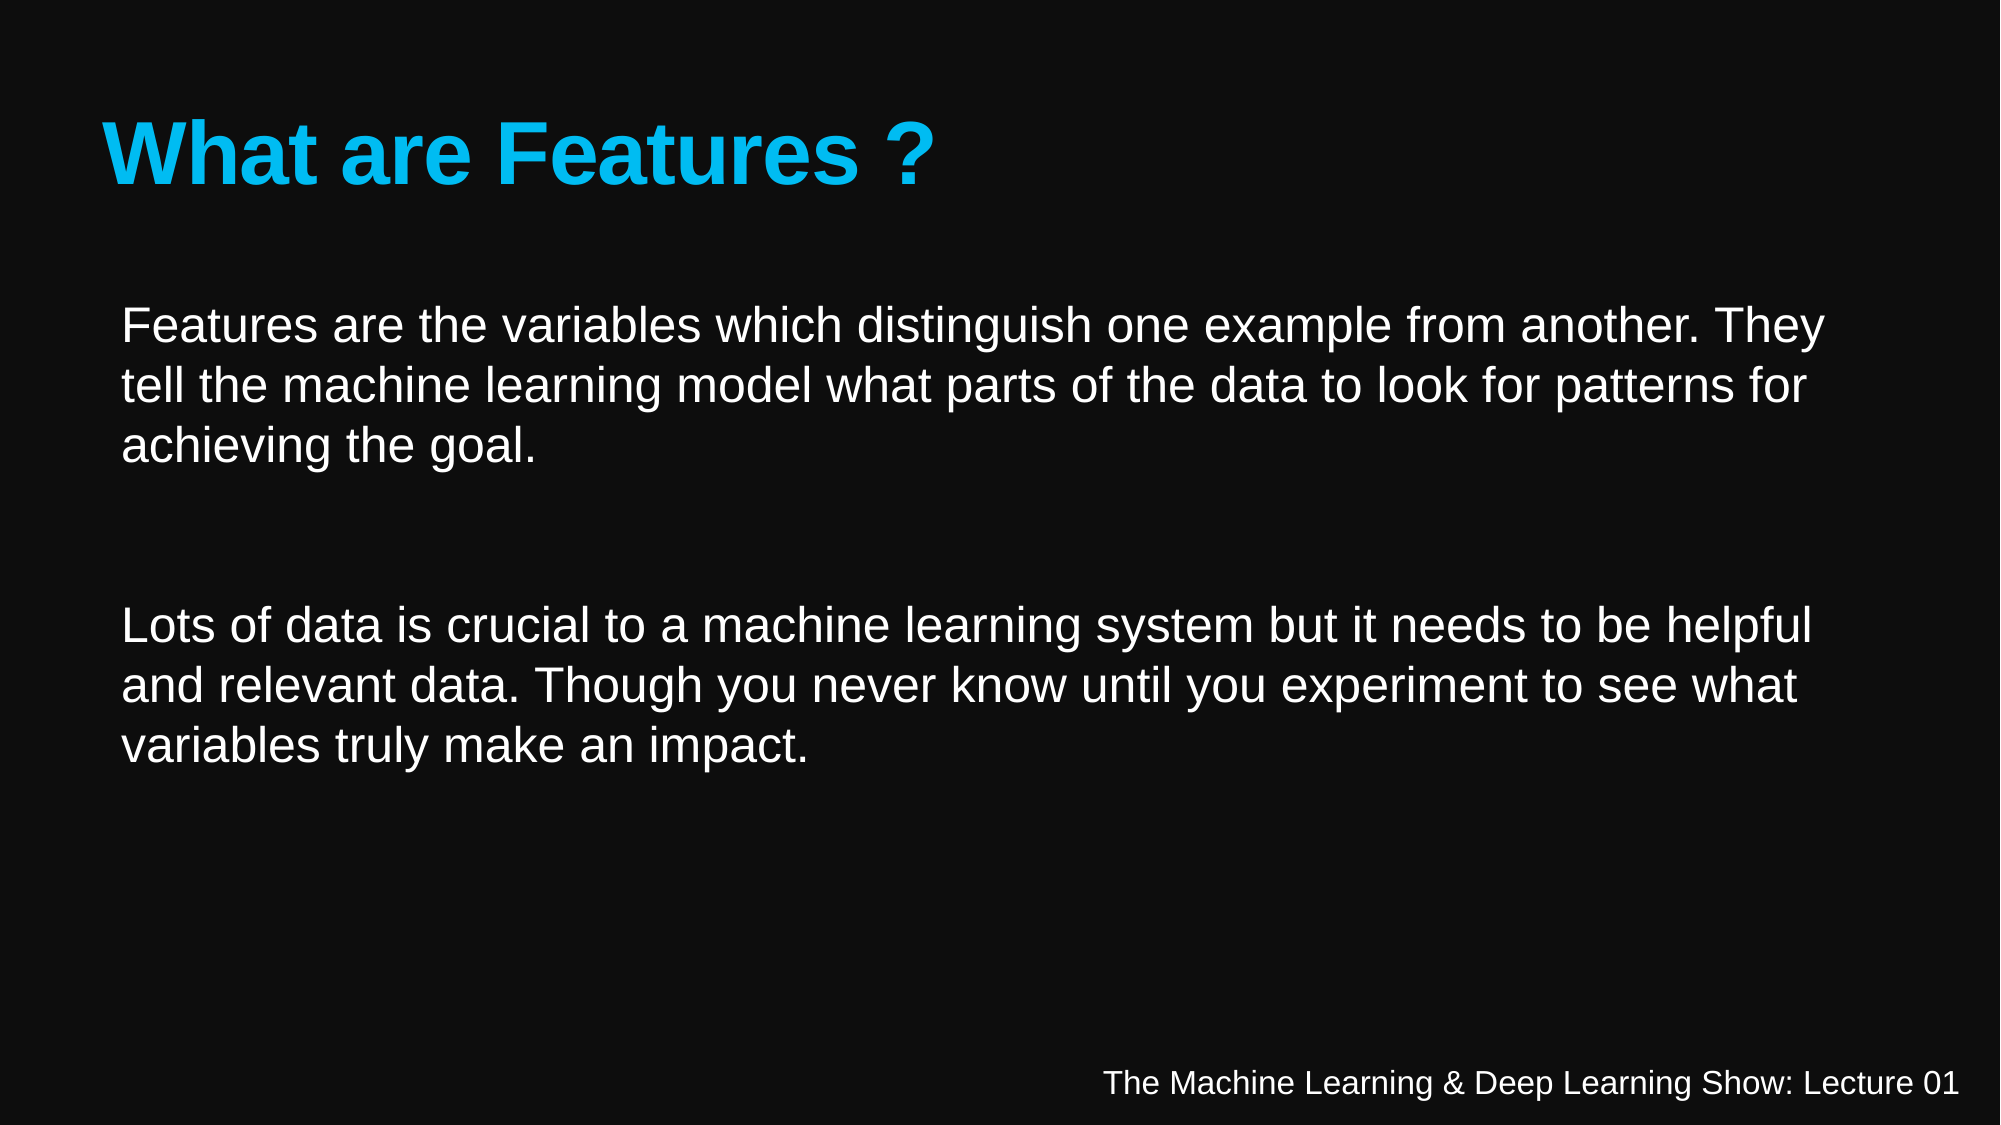

# What are Features ?
Features are the variables which distinguish one example from another. They tell the machine learning model what parts of the data to look for patterns for achieving the goal.

Lots of data is crucial to a machine learning system but it needs to be helpful and relevant data. Though you never know until you experiment to see what variables truly make an impact.

The Machine Learning & Deep Learning Show: Lecture 01